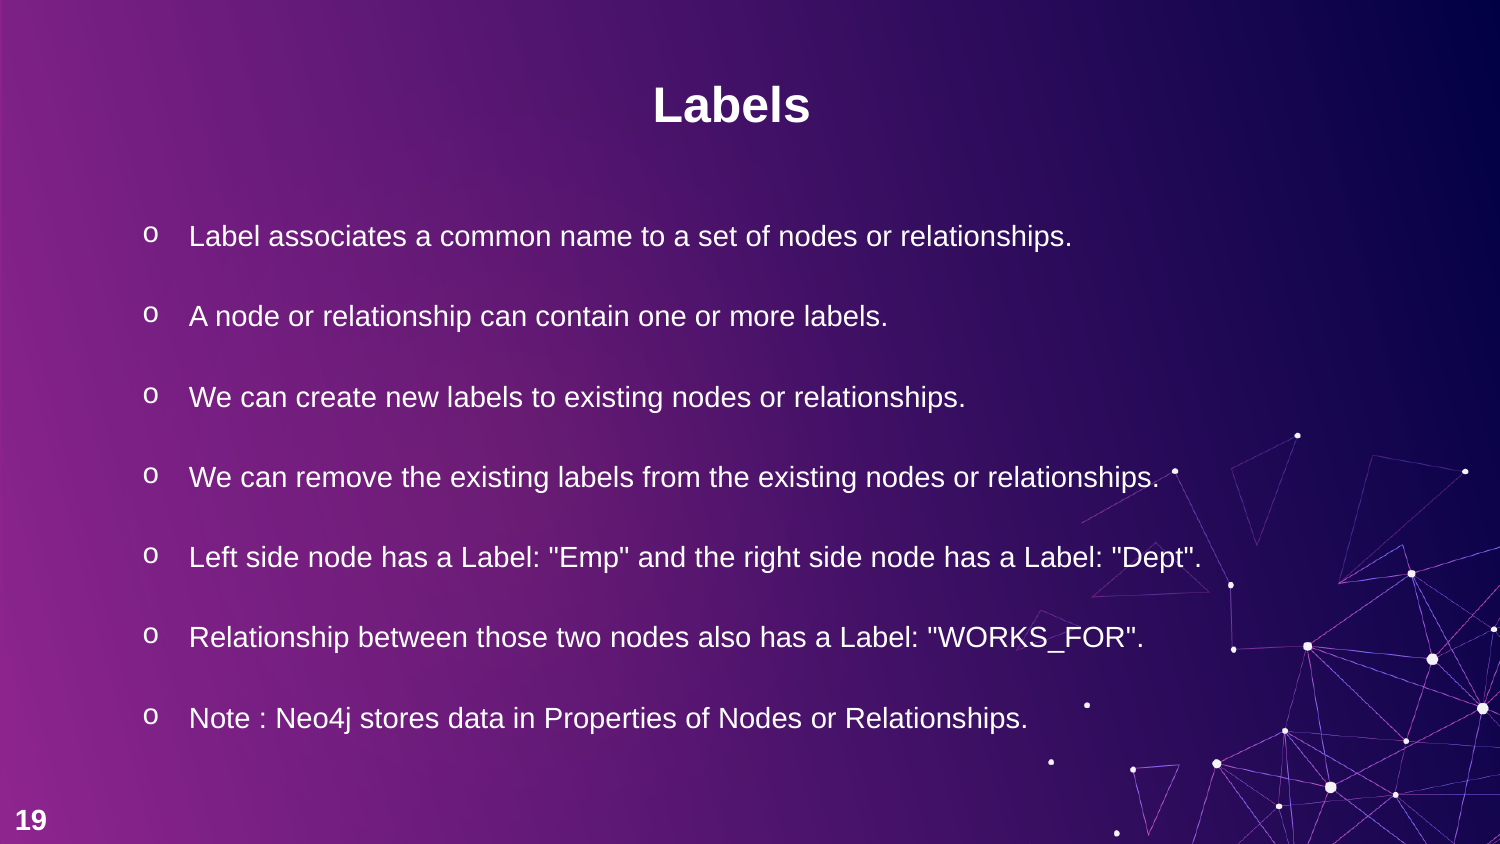

# Labels
Label associates a common name to a set of nodes or relationships.

A node or relationship can contain one or more labels.

We can create new labels to existing nodes or relationships.

We can remove the existing labels from the existing nodes or relationships.

Left side node has a Label: "Emp" and the right side node has a Label: "Dept".

Relationship between those two nodes also has a Label: "WORKS_FOR".

Note : Neo4j stores data in Properties of Nodes or Relationships.

19